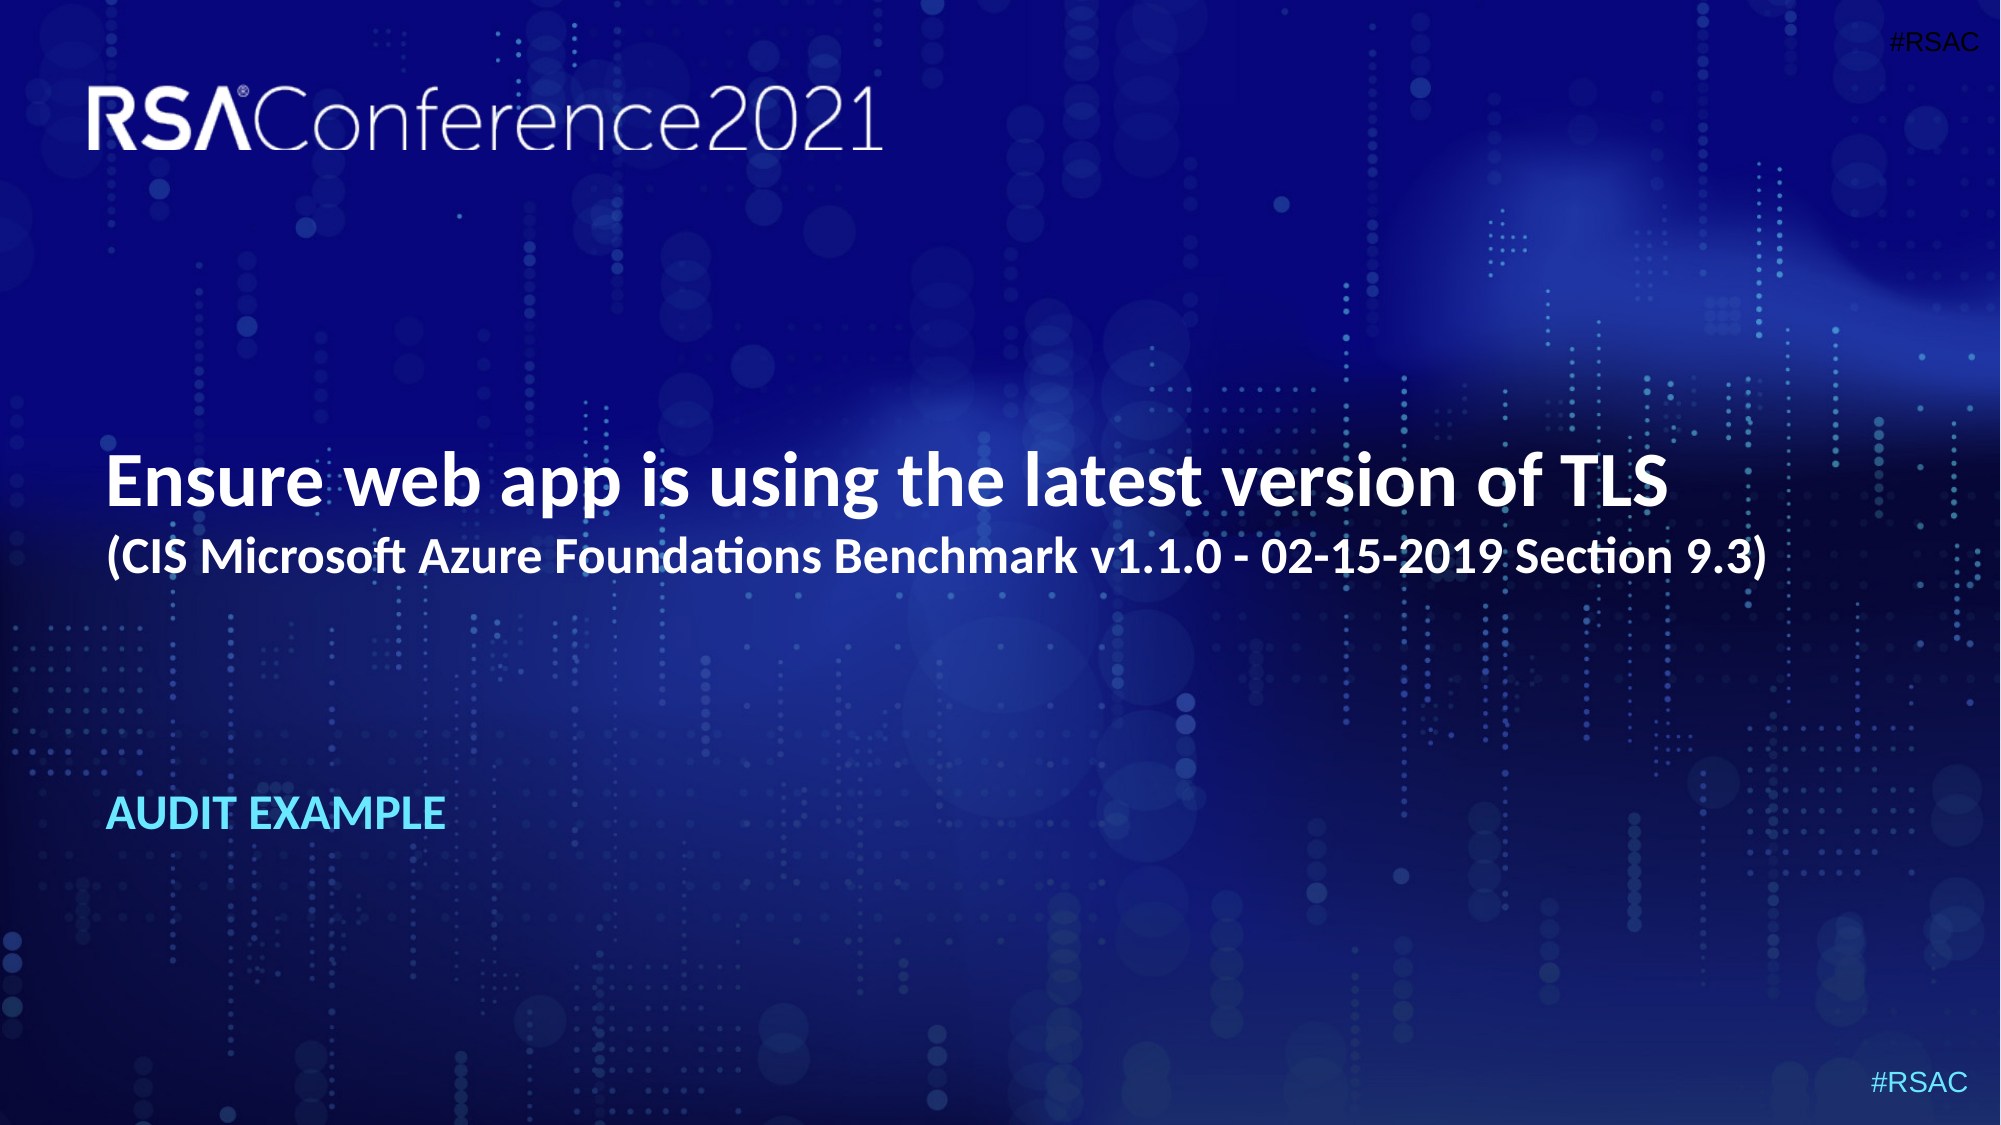

# Ensure web app is using the latest version of TLS
(CIS Microsoft Azure Foundations Benchmark v1.1.0 - 02-15-2019 Section 9.3)
AUDIT EXAMPLE